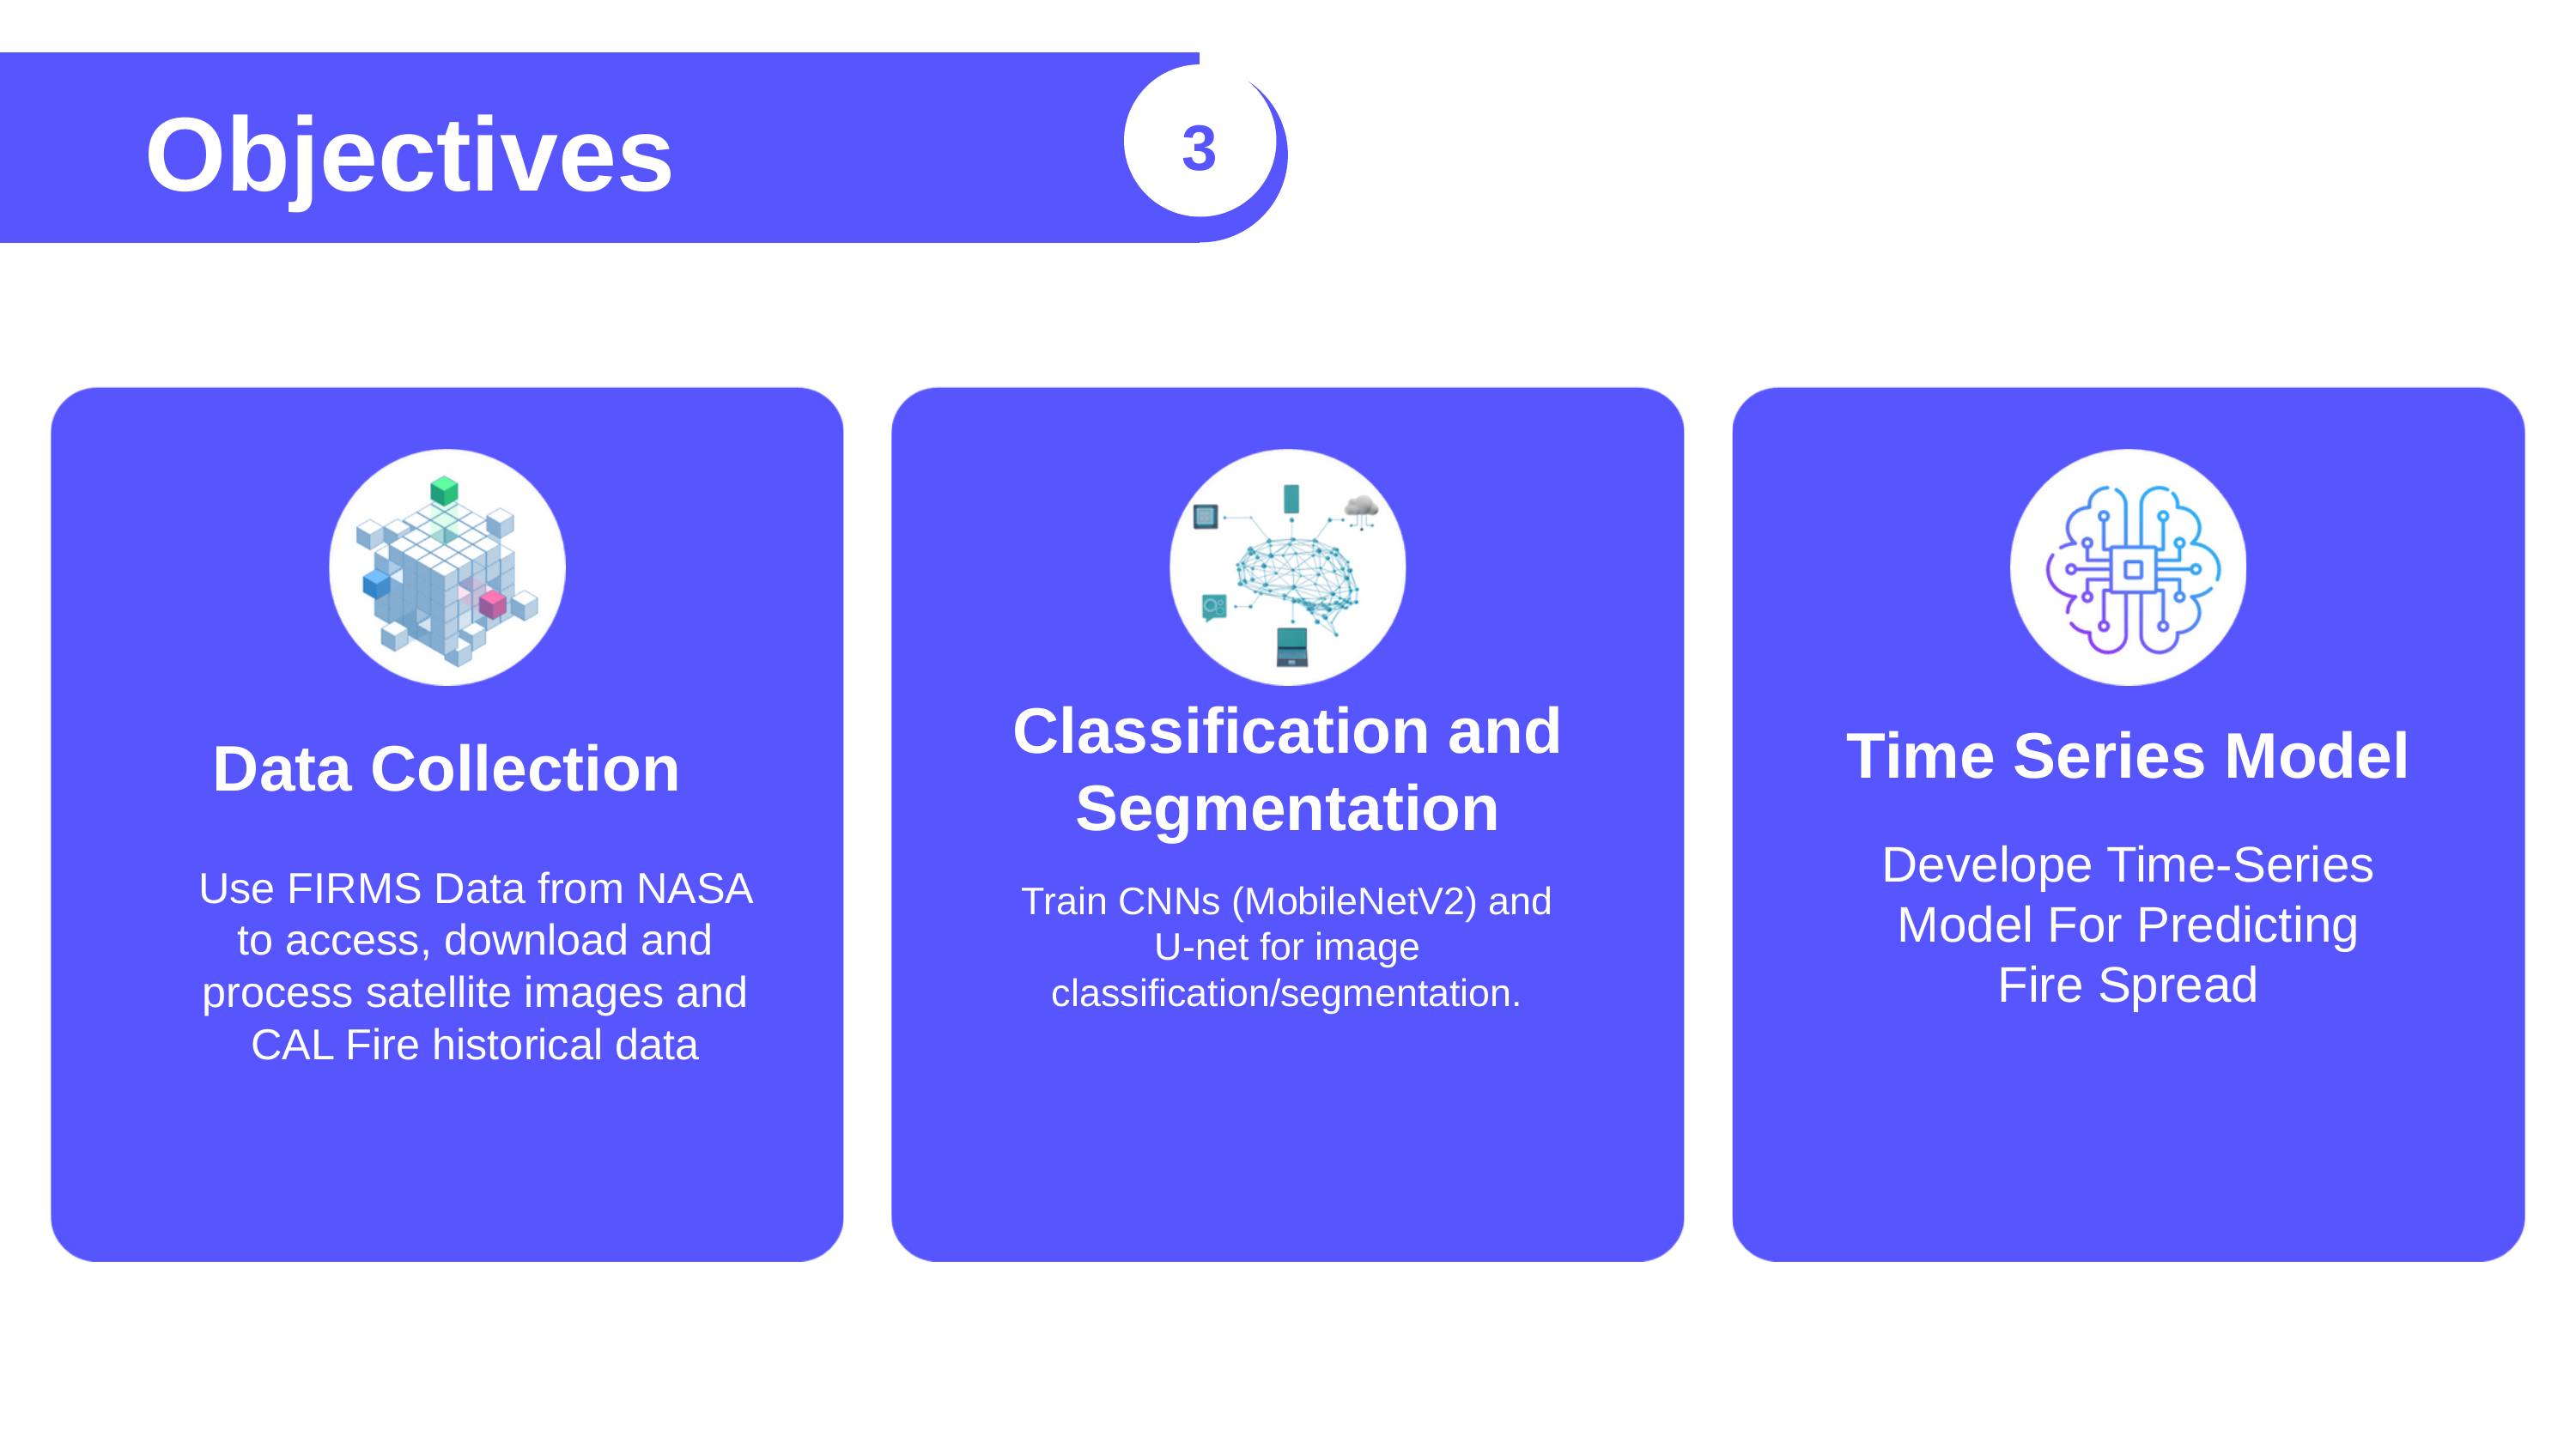

Objectives
3

Classification and Segmentation
Time Series Model
Data Collection
Develope Time-Series Model For Predicting Fire Spread
Use FIRMS Data from NASA to access, download and process satellite images and CAL Fire historical data
Train CNNs (MobileNetV2) and U-net for image classification/segmentation.